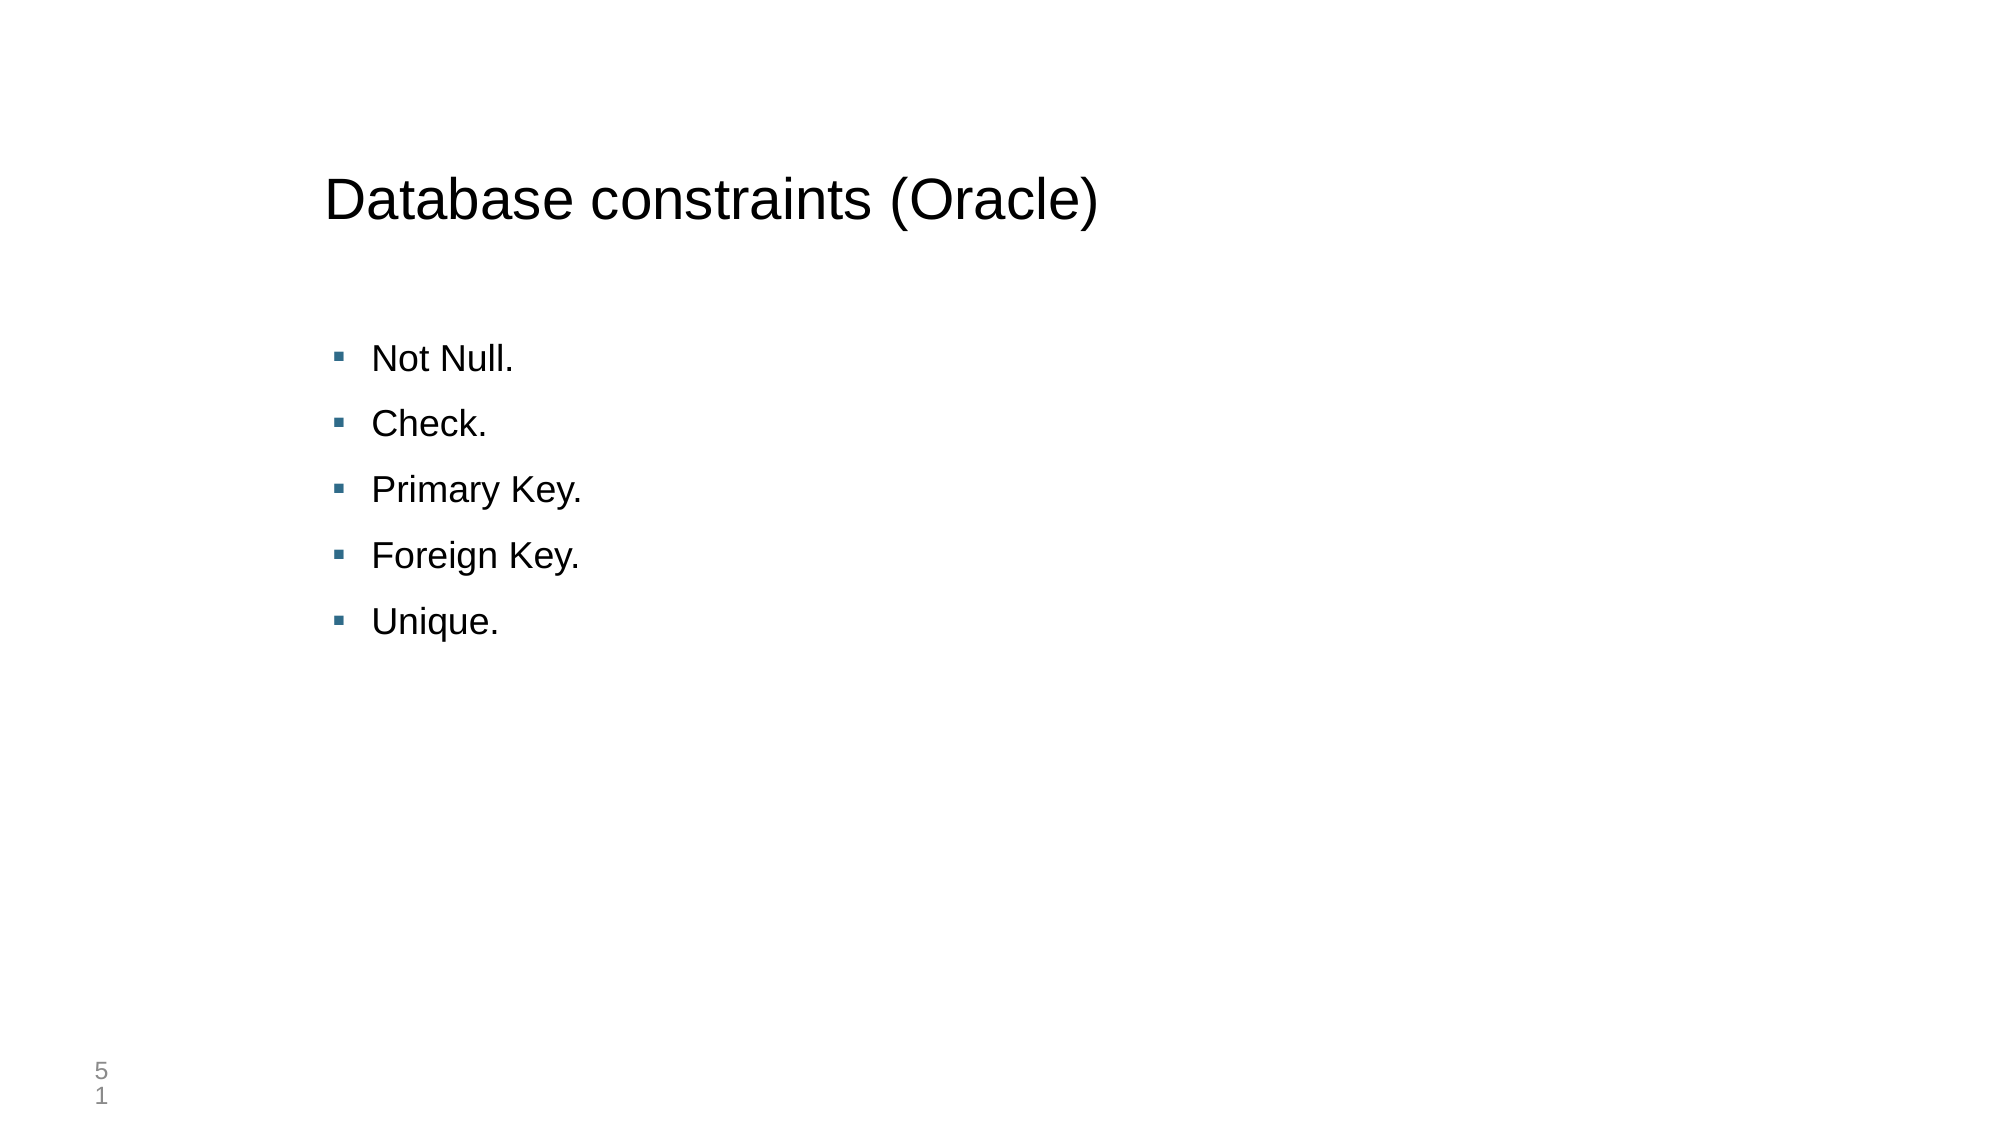

# Database constraints (Oracle)
Not Null.
Check.
Primary Key.
Foreign Key.
Unique.
51
51￼